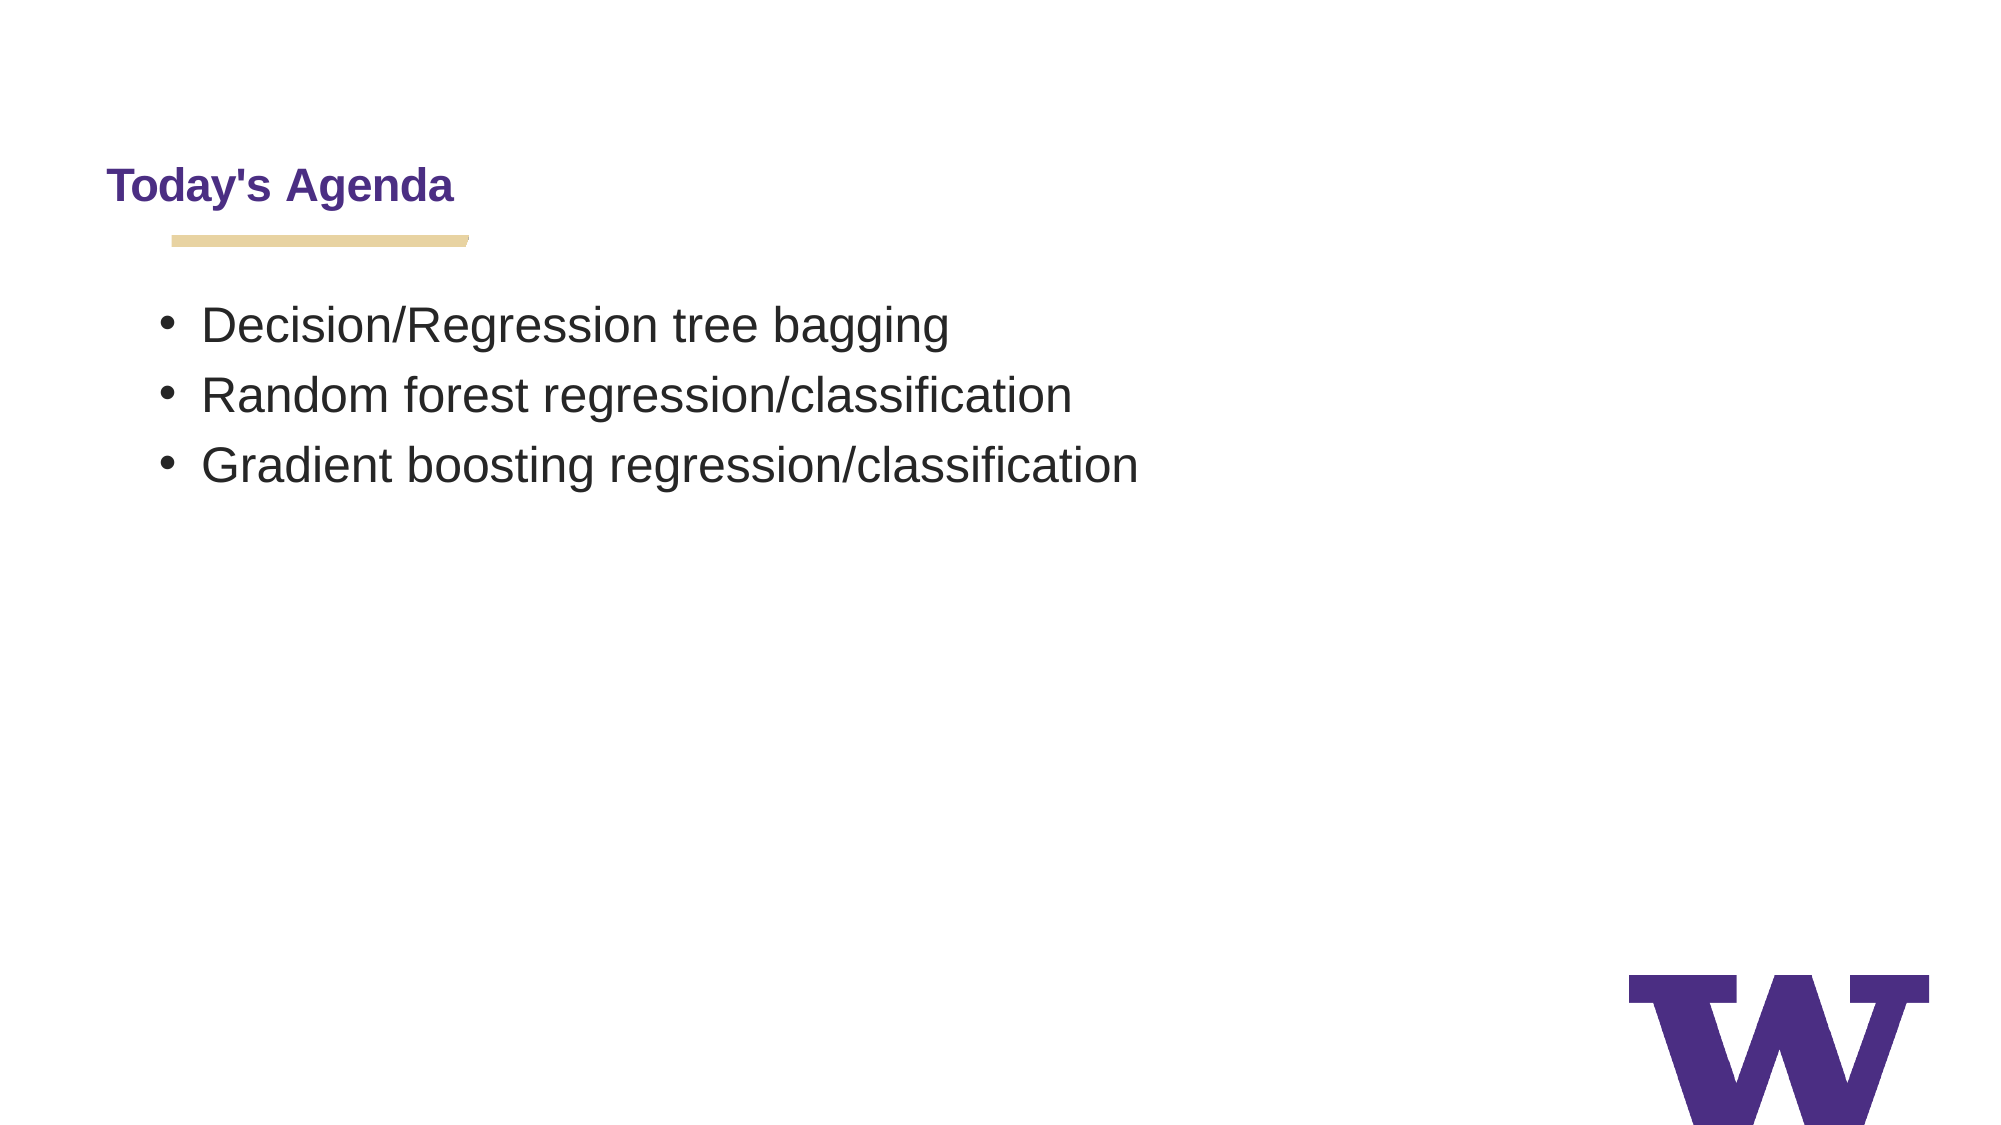

# Today's Agenda
Decision/Regression tree bagging
Random forest regression/classification
Gradient boosting regression/classification